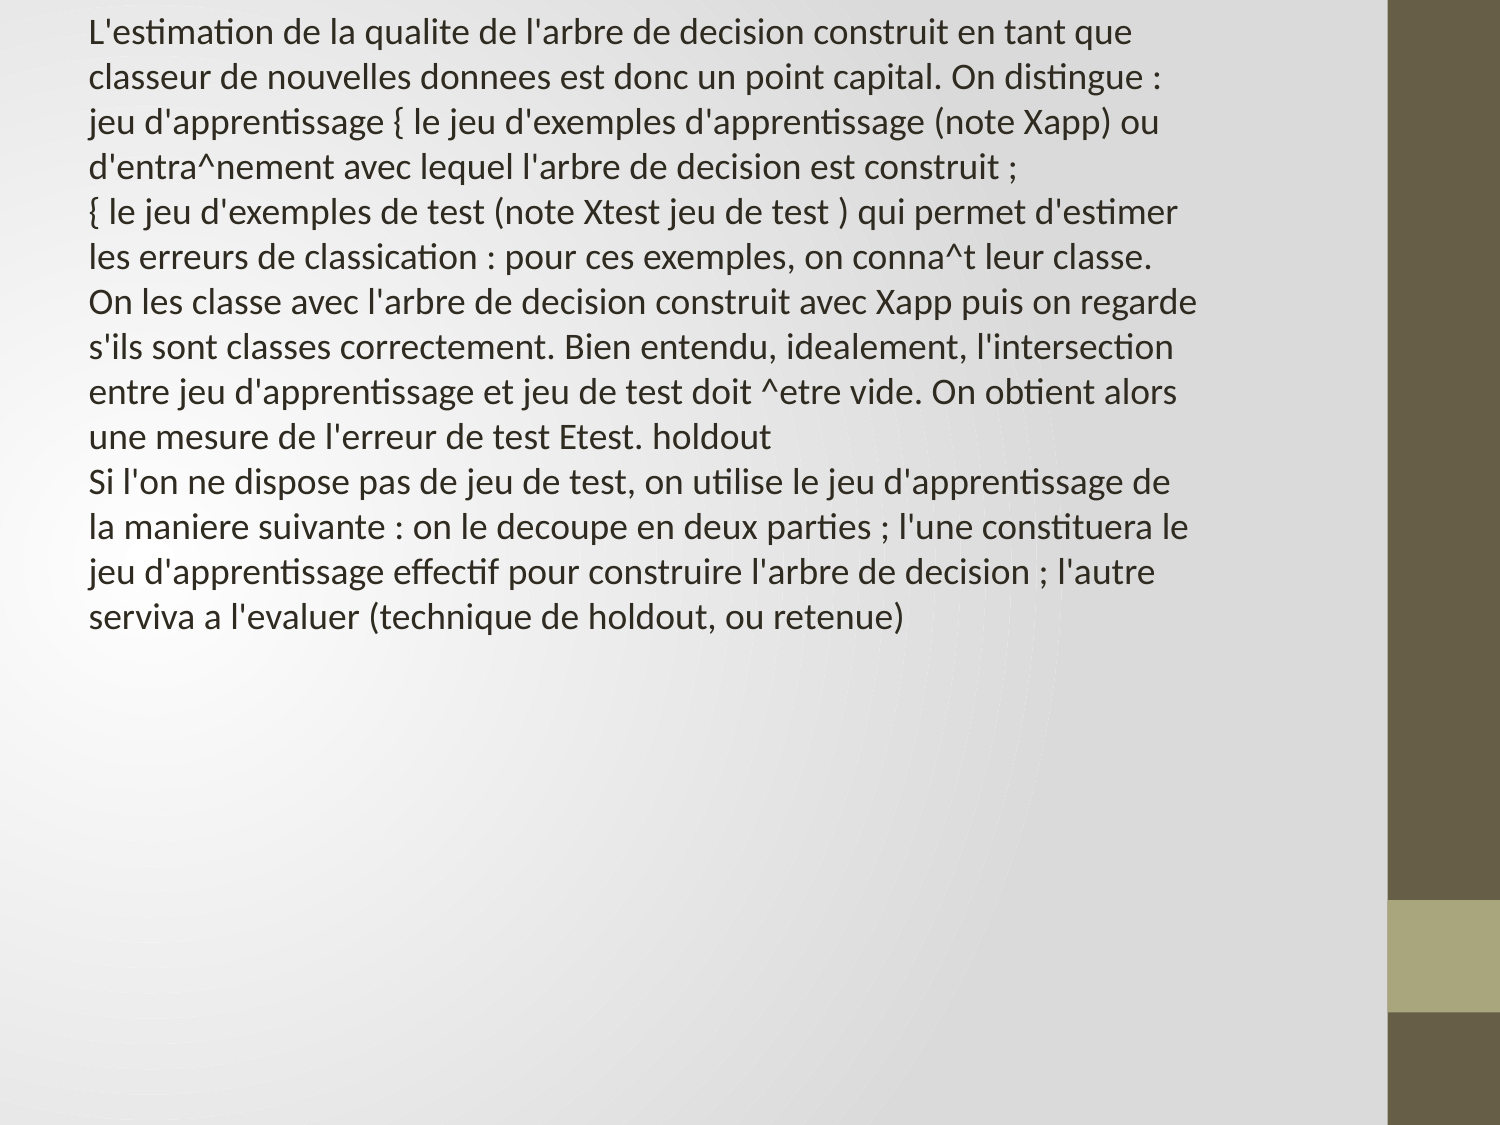

L'estimation de la qualite de l'arbre de decision construit en tant que classeur de nouvelles donnees est donc un point capital. On distingue :
jeu d'apprentissage { le jeu d'exemples d'apprentissage (note Xapp) ou d'entra^nement avec lequel l'arbre de decision est construit ;
{ le jeu d'exemples de test (note Xtest jeu de test ) qui permet d'estimer les erreurs de classication : pour ces exemples, on conna^t leur classe. On les classe avec l'arbre de decision construit avec Xapp puis on regarde s'ils sont classes correctement. Bien entendu, idealement, l'intersection entre jeu d'apprentissage et jeu de test doit ^etre vide. On obtient alors une mesure de l'erreur de test Etest. holdout
Si l'on ne dispose pas de jeu de test, on utilise le jeu d'apprentissage de
la maniere suivante : on le decoupe en deux parties ; l'une constituera le jeu d'apprentissage effectif pour construire l'arbre de decision ; l'autre serviva a l'evaluer (technique de holdout, ou retenue)